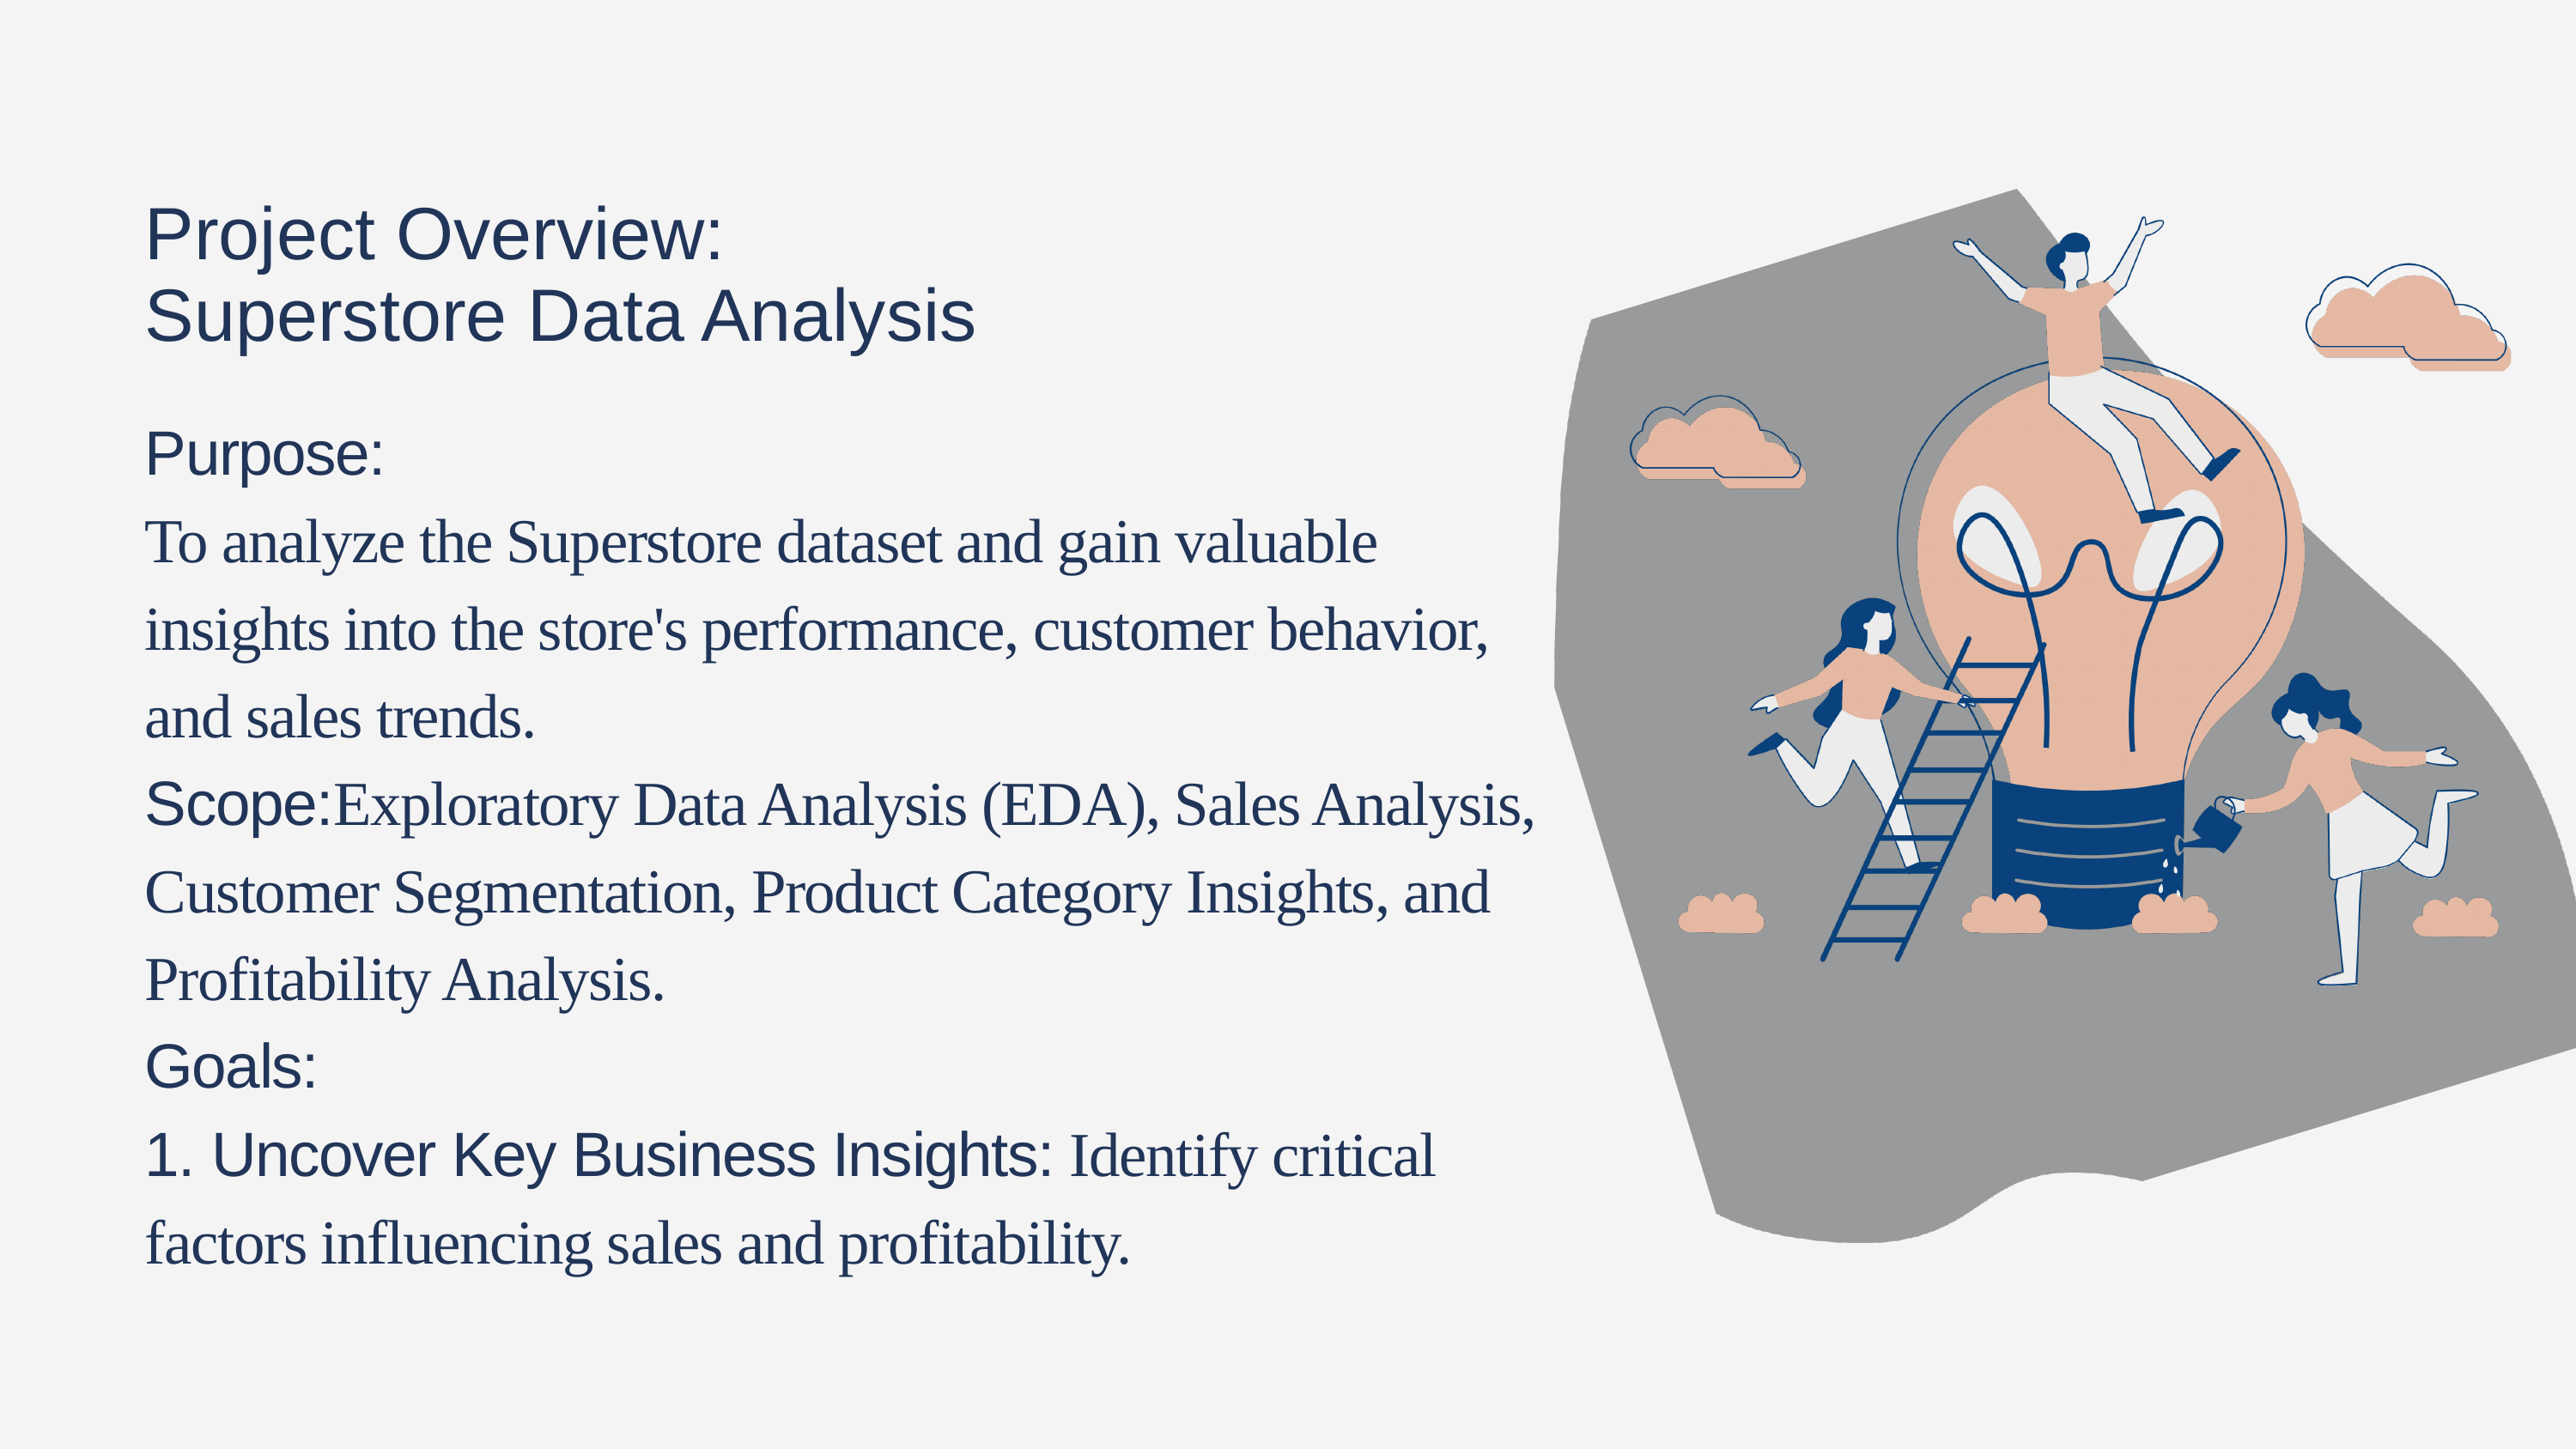

Project Overview:
Superstore Data Analysis
Purpose:
To analyze the Superstore dataset and gain valuable insights into the store's performance, customer behavior, and sales trends.
Scope:Exploratory Data Analysis (EDA), Sales Analysis, Customer Segmentation, Product Category Insights, and Profitability Analysis.
Goals:
1. Uncover Key Business Insights: Identify critical factors influencing sales and profitability.